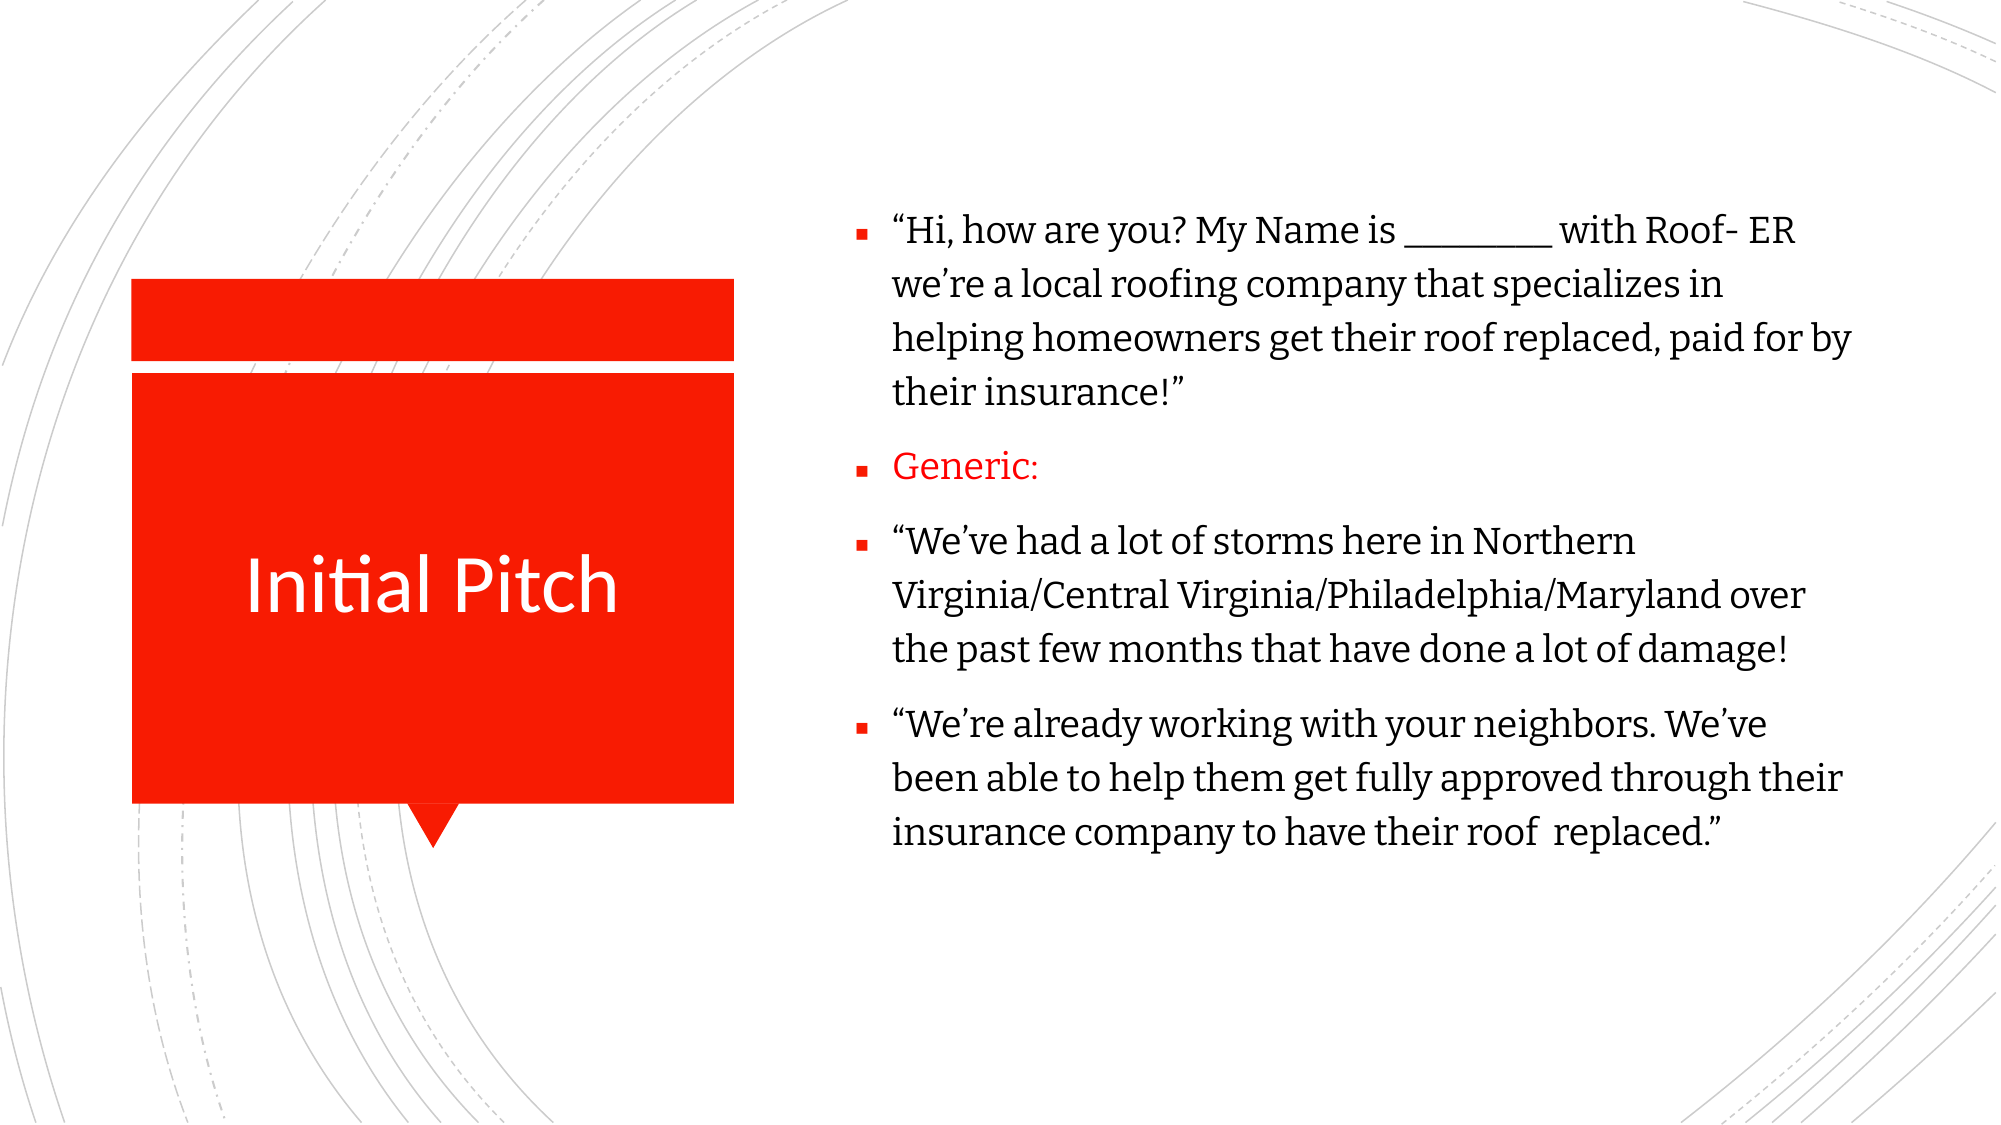

“Hi, how are you? My Name is ________ with Roof- ER we’re a local roofing company that specializes in helping homeowners get their roof replaced, paid for by their insurance!”
Generic:
“We’ve had a lot of storms here in Northern Virginia/Central Virginia/Philadelphia/Maryland over the past few months that have done a lot of damage!
“We’re already working with your neighbors. We’ve been able to help them get fully approved through their insurance company to have their roof  replaced.”

# Initial Pitch